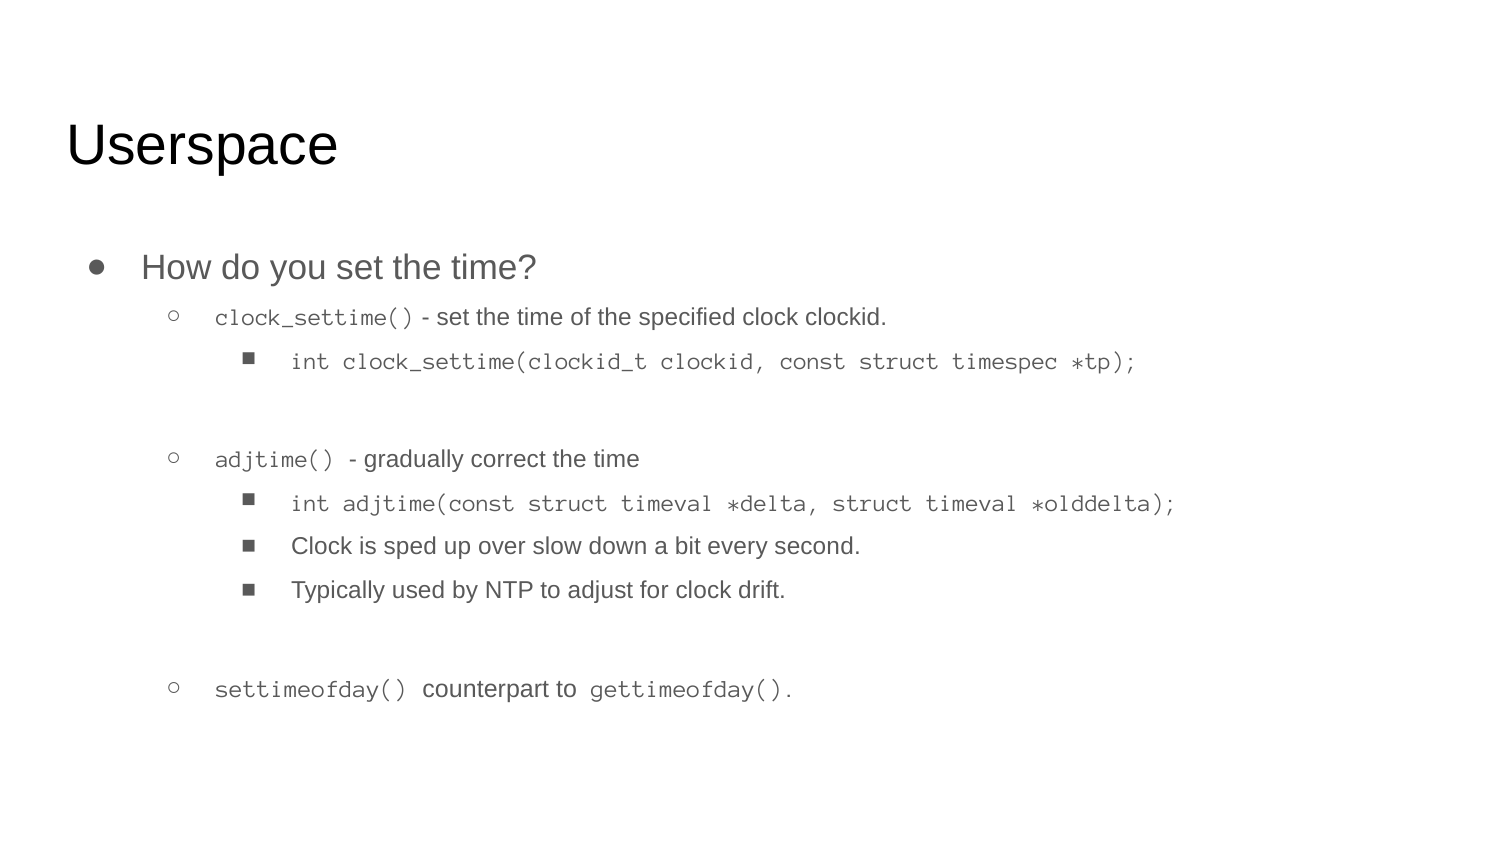

# Userspace
How do you set the time?
clock_settime() - set the time of the specified clock clockid.
int clock_settime(clockid_t clockid, const struct timespec *tp);

adjtime() - gradually correct the time
int adjtime(const struct timeval *delta, struct timeval *olddelta);
Clock is sped up over slow down a bit every second.
Typically used by NTP to adjust for clock drift.

settimeofday() counterpart to gettimeofday().